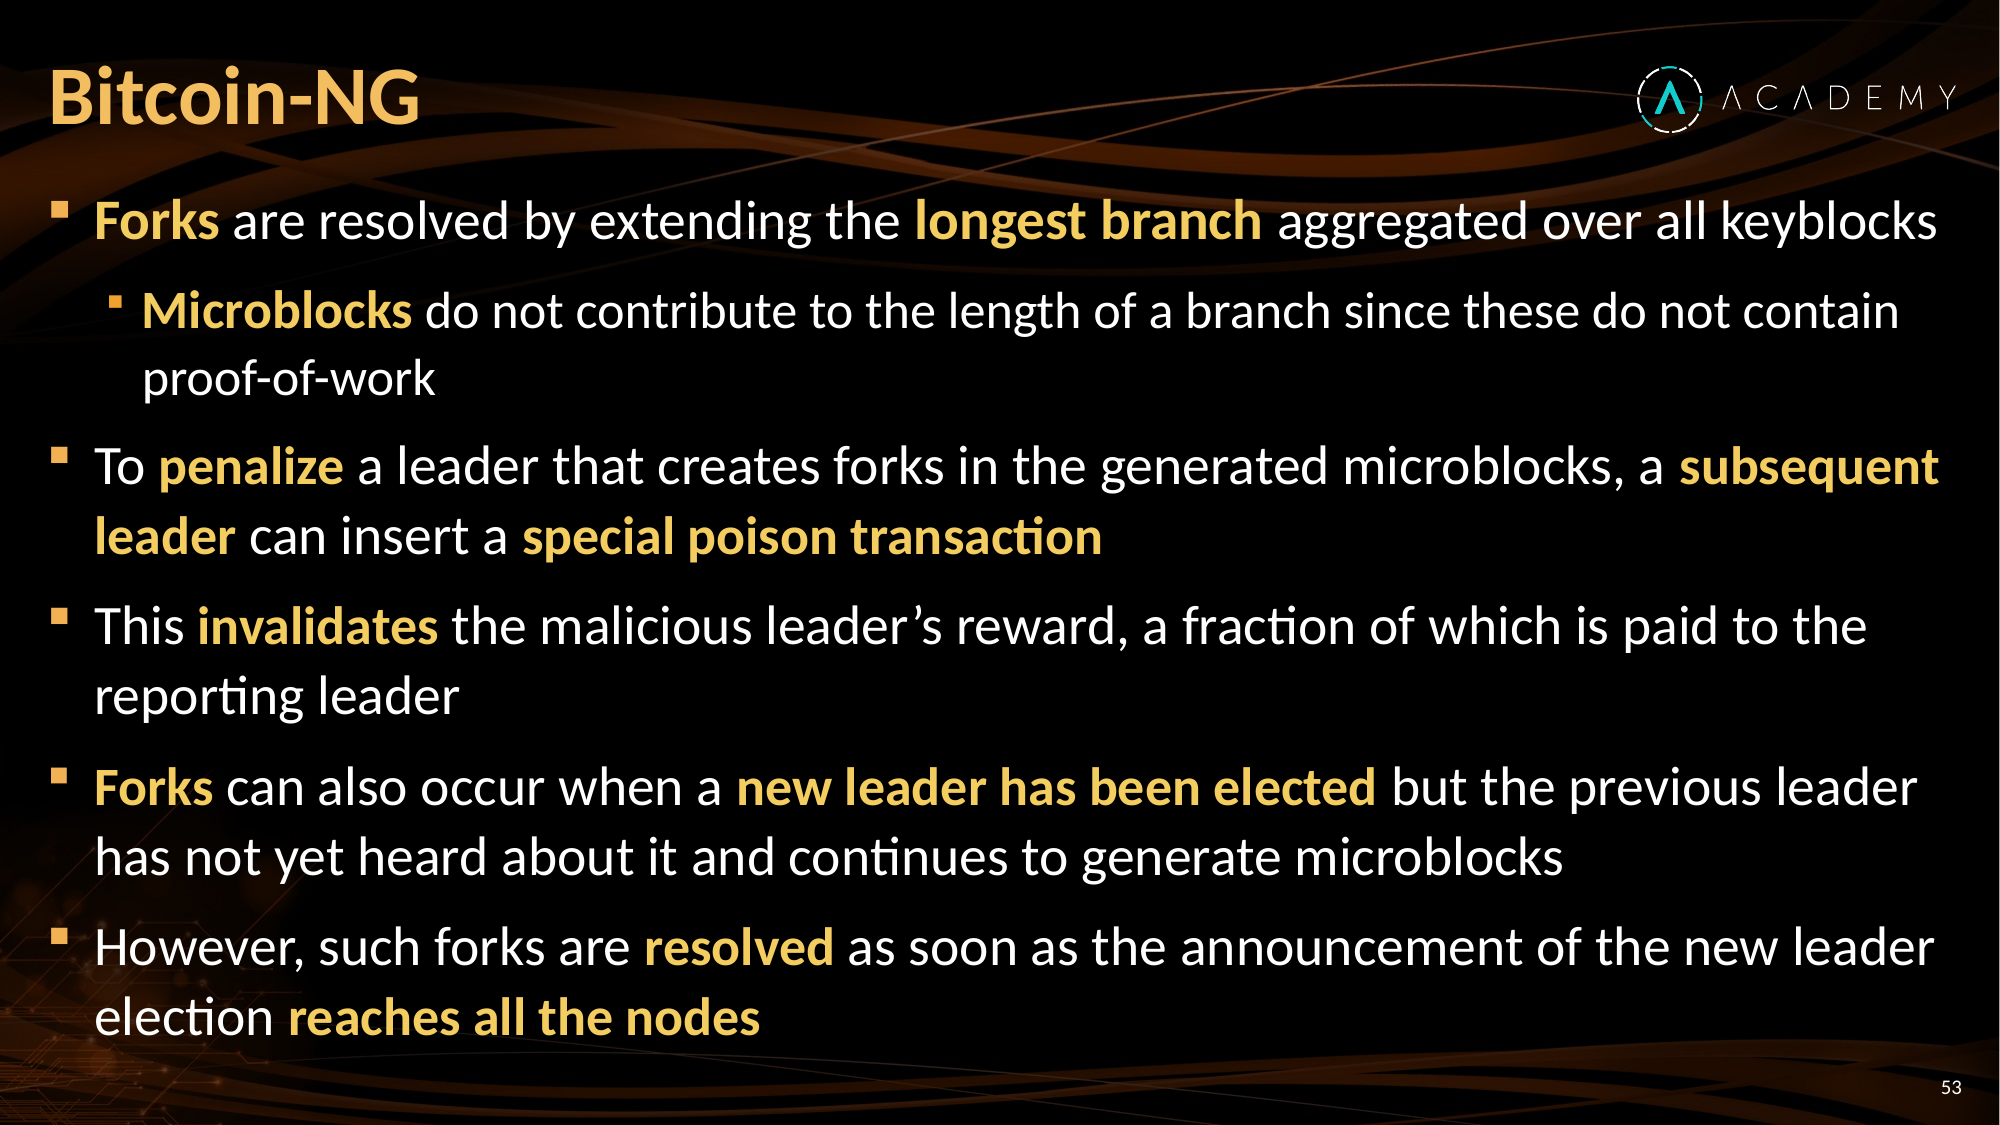

# Bitcoin-NG
Forks are resolved by extending the longest branch aggregated over all keyblocks
Microblocks do not contribute to the length of a branch since these do not contain proof-of-work
To penalize a leader that creates forks in the generated microblocks, a subsequent leader can insert a special poison transaction
This invalidates the malicious leader’s reward, a fraction of which is paid to the reporting leader
Forks can also occur when a new leader has been elected but the previous leader has not yet heard about it and continues to generate microblocks
However, such forks are resolved as soon as the announcement of the new leader election reaches all the nodes
53